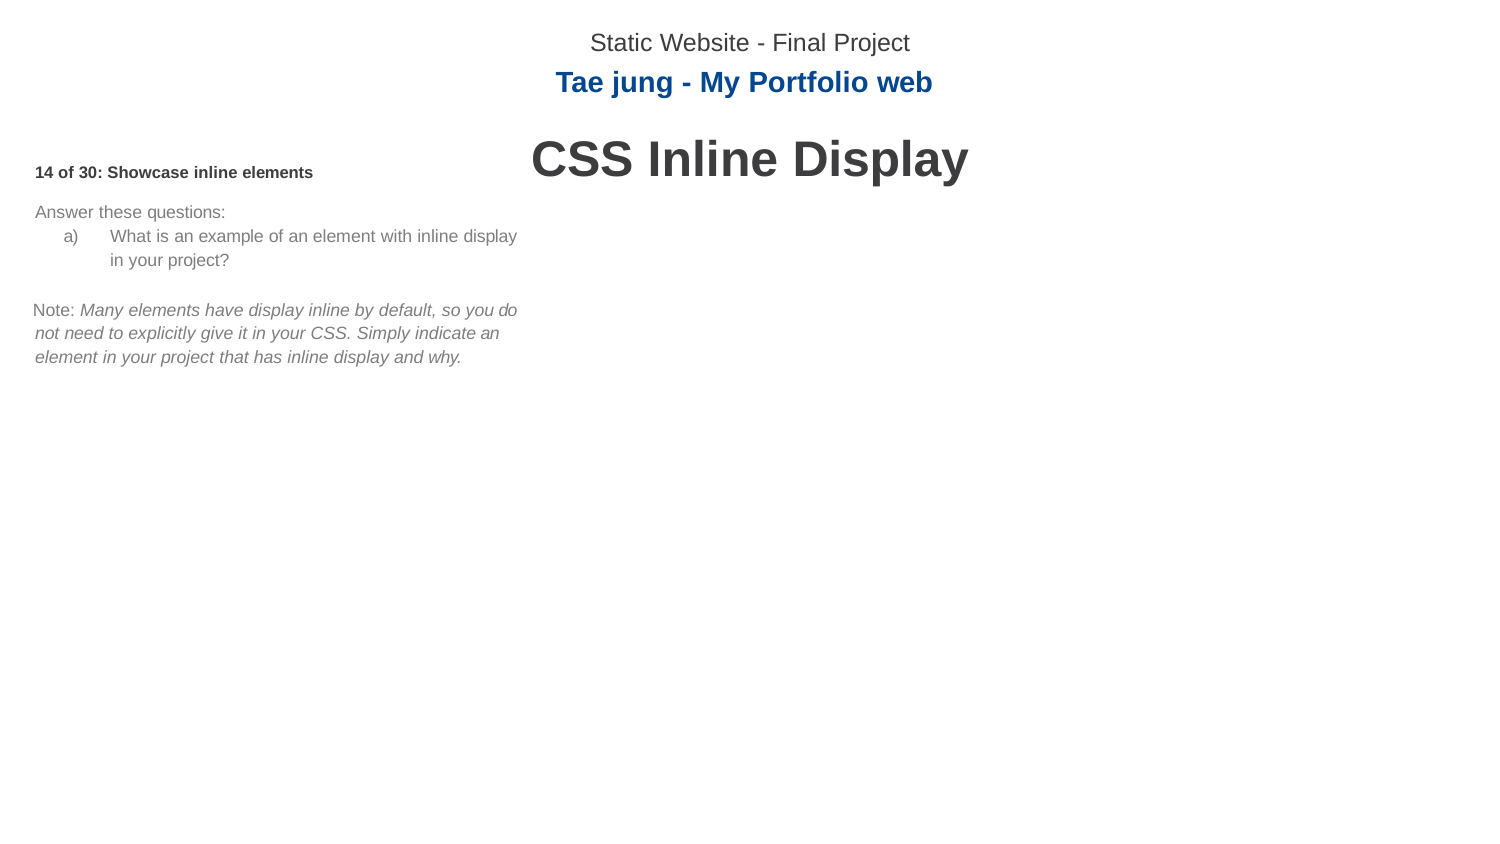

Static Website - Final Project
# Tae jung - My Portfolio web
CSS Inline Display
14 of 30: Showcase inline elements
Answer these questions:
a)	What is an example of an element with inline display in your project?

Note: Many elements have display inline by default, so you do not need to explicitly give it in your CSS. Simply indicate an element in your project that has inline display and why.